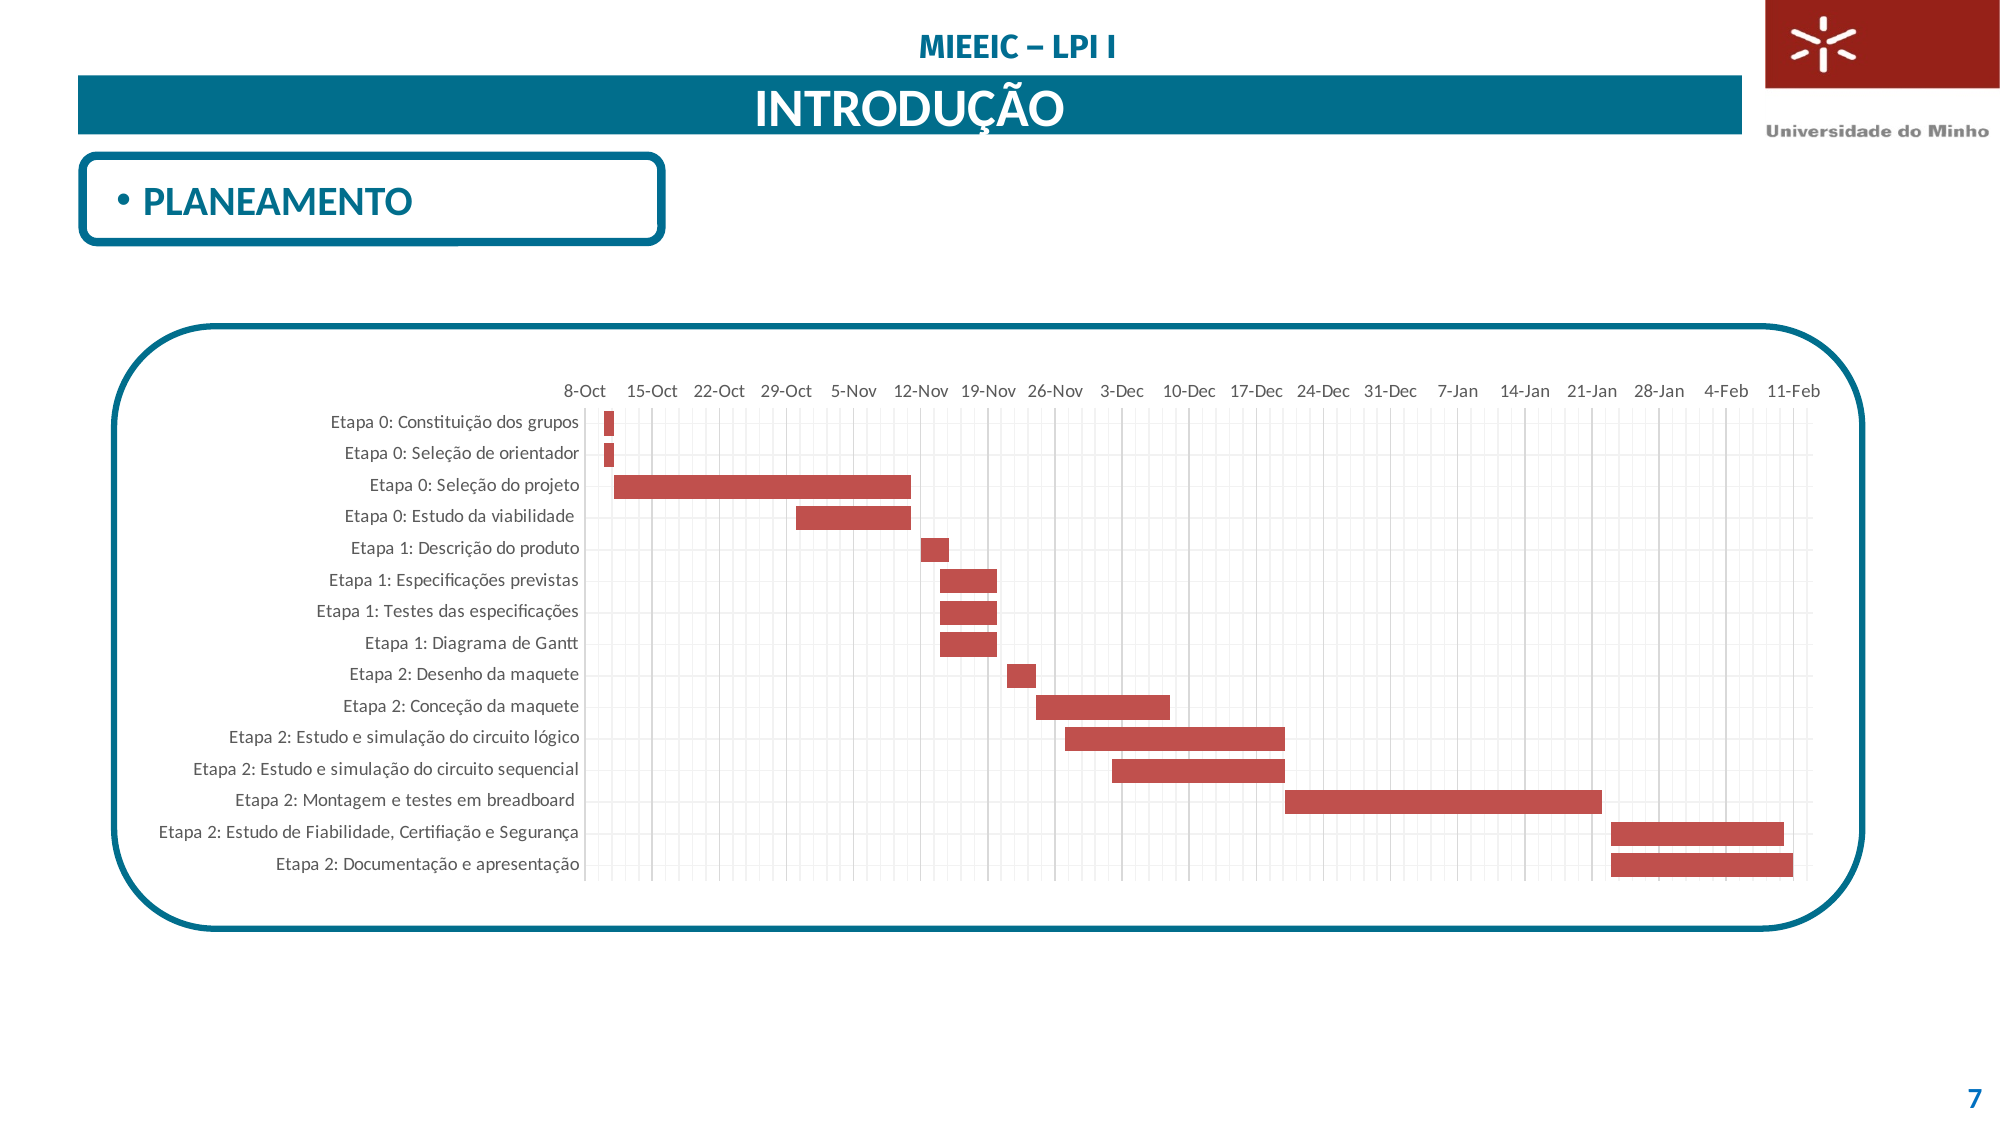

# Introdução
Planeamento

### Chart

| Category | Início  | Duração |
|---|---|---|
| Etapa 0: Constituição dos grupos | 44114.0 | 1.0 |
| Etapa 0: Seleção de orientador | 44114.0 | 1.0 |
| Etapa 0: Seleção do projeto | 44115.0 | 31.0 |
| Etapa 0: Estudo da viabilidade  | 44134.0 | 12.0 |
| Etapa 1: Descrição do produto | 44147.0 | 3.0 |
| Etapa 1: Especificações previstas | 44149.0 | 6.0 |
| Etapa 1: Testes das especificações | 44149.0 | 6.0 |
| Etapa 1: Diagrama de Gantt | 44149.0 | 6.0 |
| Etapa 2: Desenho da maquete | 44156.0 | 3.0 |
| Etapa 2: Conceção da maquete | 44159.0 | 14.0 |
| Etapa 2: Estudo e simulação do circuito lógico | 44162.0 | 23.0 |
| Etapa 2: Estudo e simulação do circuito sequencial | 44167.0 | 18.0 |
| Etapa 2: Montagem e testes em breadboard  | 44185.0 | 33.0 |
| Etapa 2: Estudo de Fiabilidade, Certifiação e Segurança | 44219.0 | 18.0 |
| Etapa 2: Documentação e apresentação | 44219.0 | 19.0 |